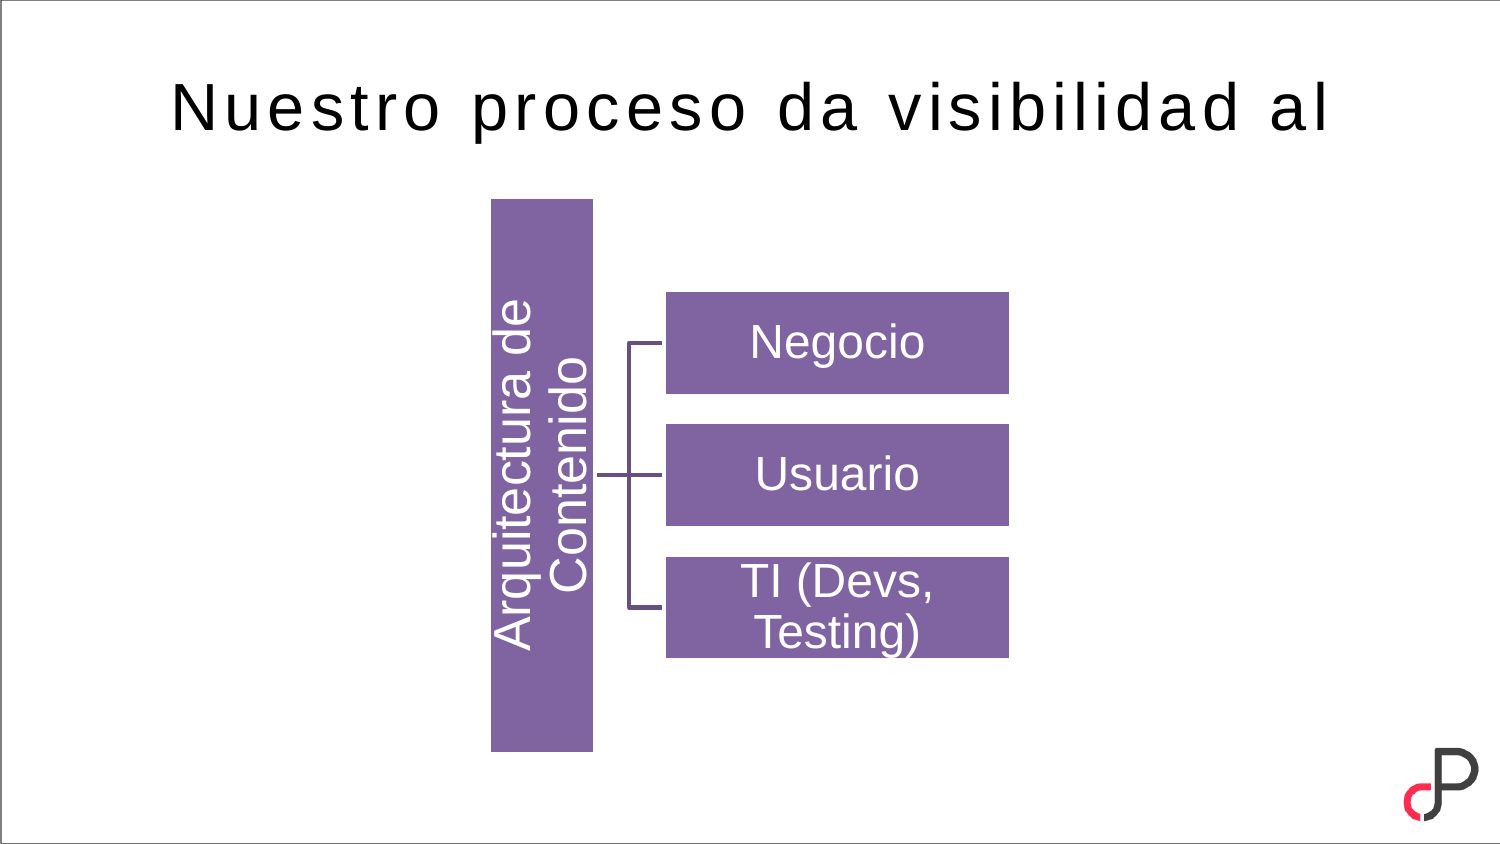

# Nuestro proceso da visibilidad al

Arquitectura de Contenido
Negocio
Usuario
TI (Devs, Testing)